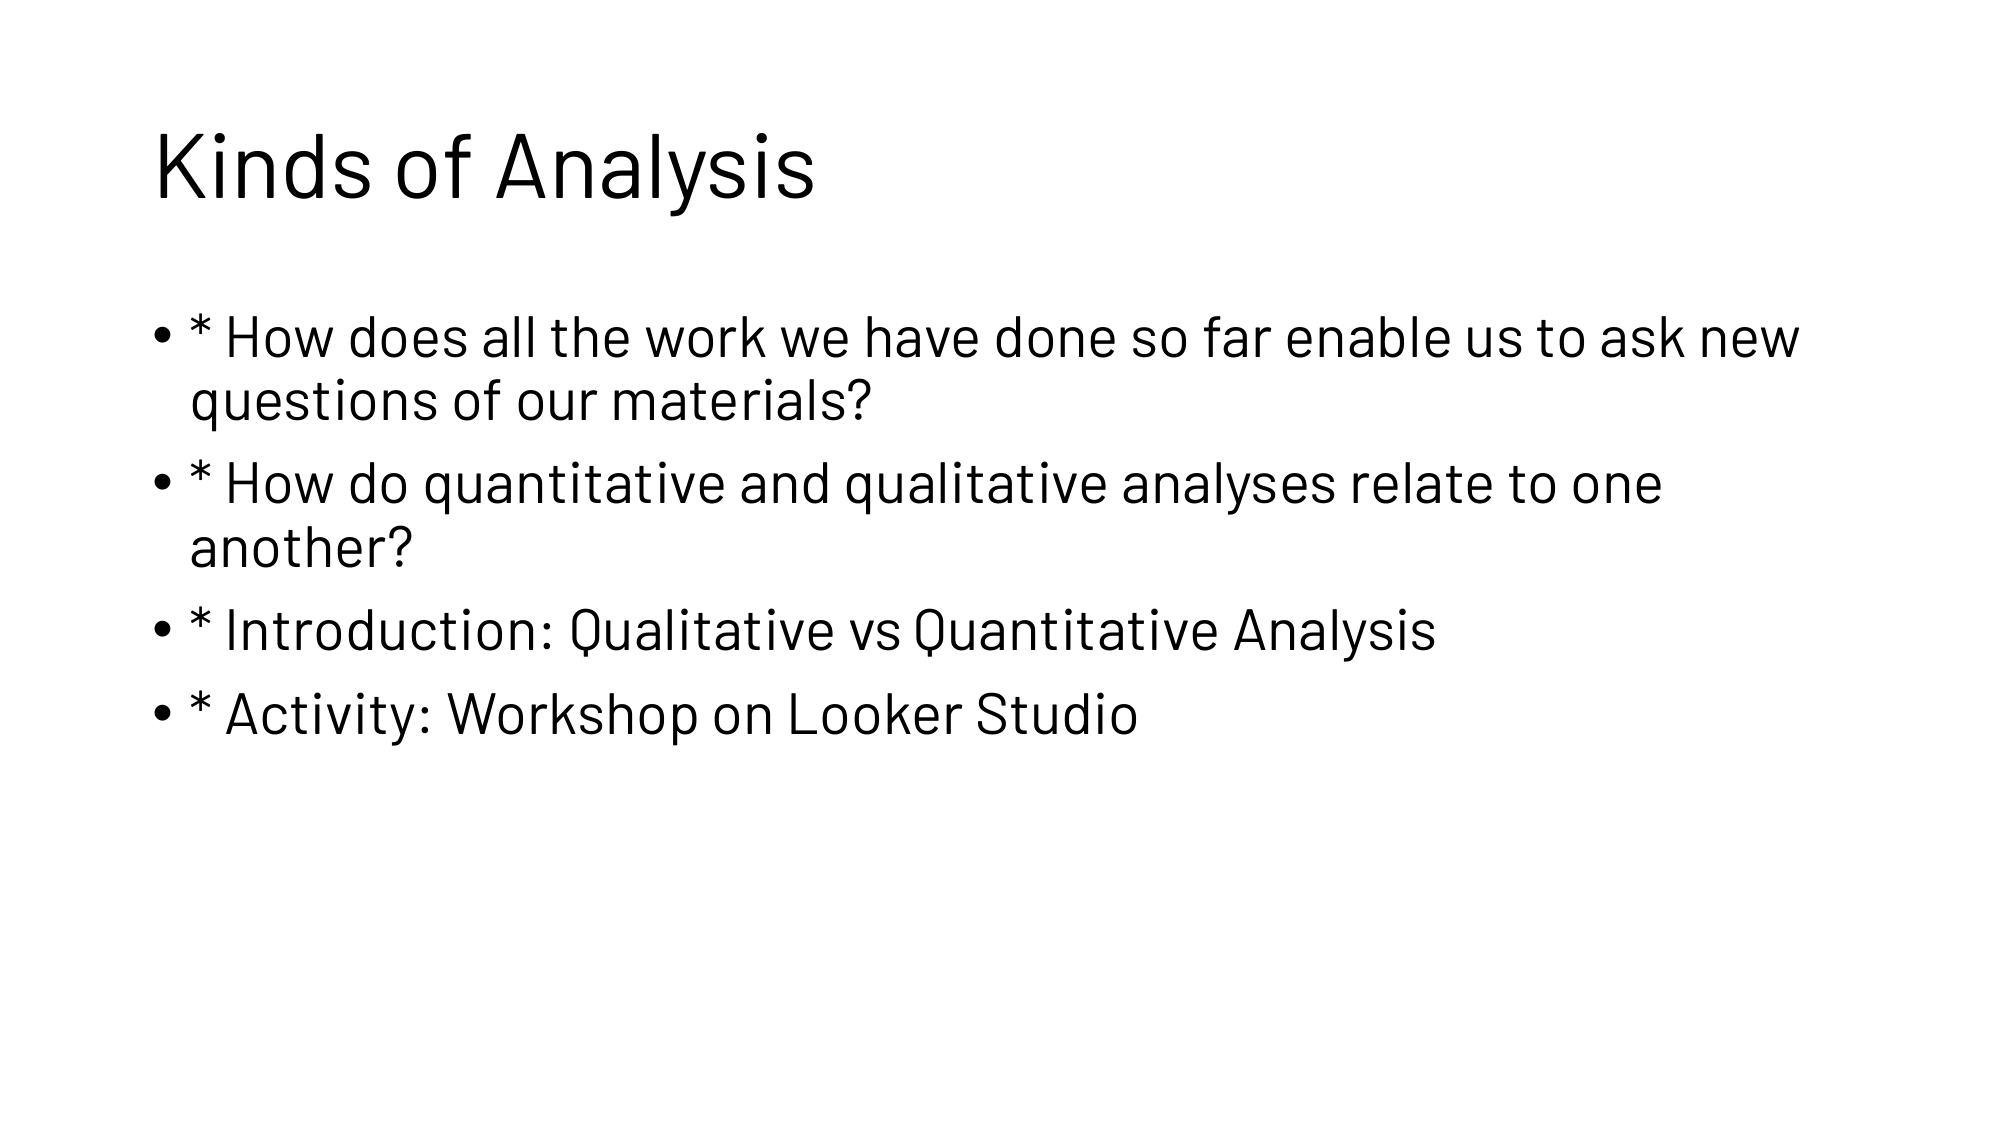

# Kinds of Analysis
* How does all the work we have done so far enable us to ask new questions of our materials?
* How do quantitative and qualitative analyses relate to one another?
* Introduction: Qualitative vs Quantitative Analysis
* Activity: Workshop on Looker Studio